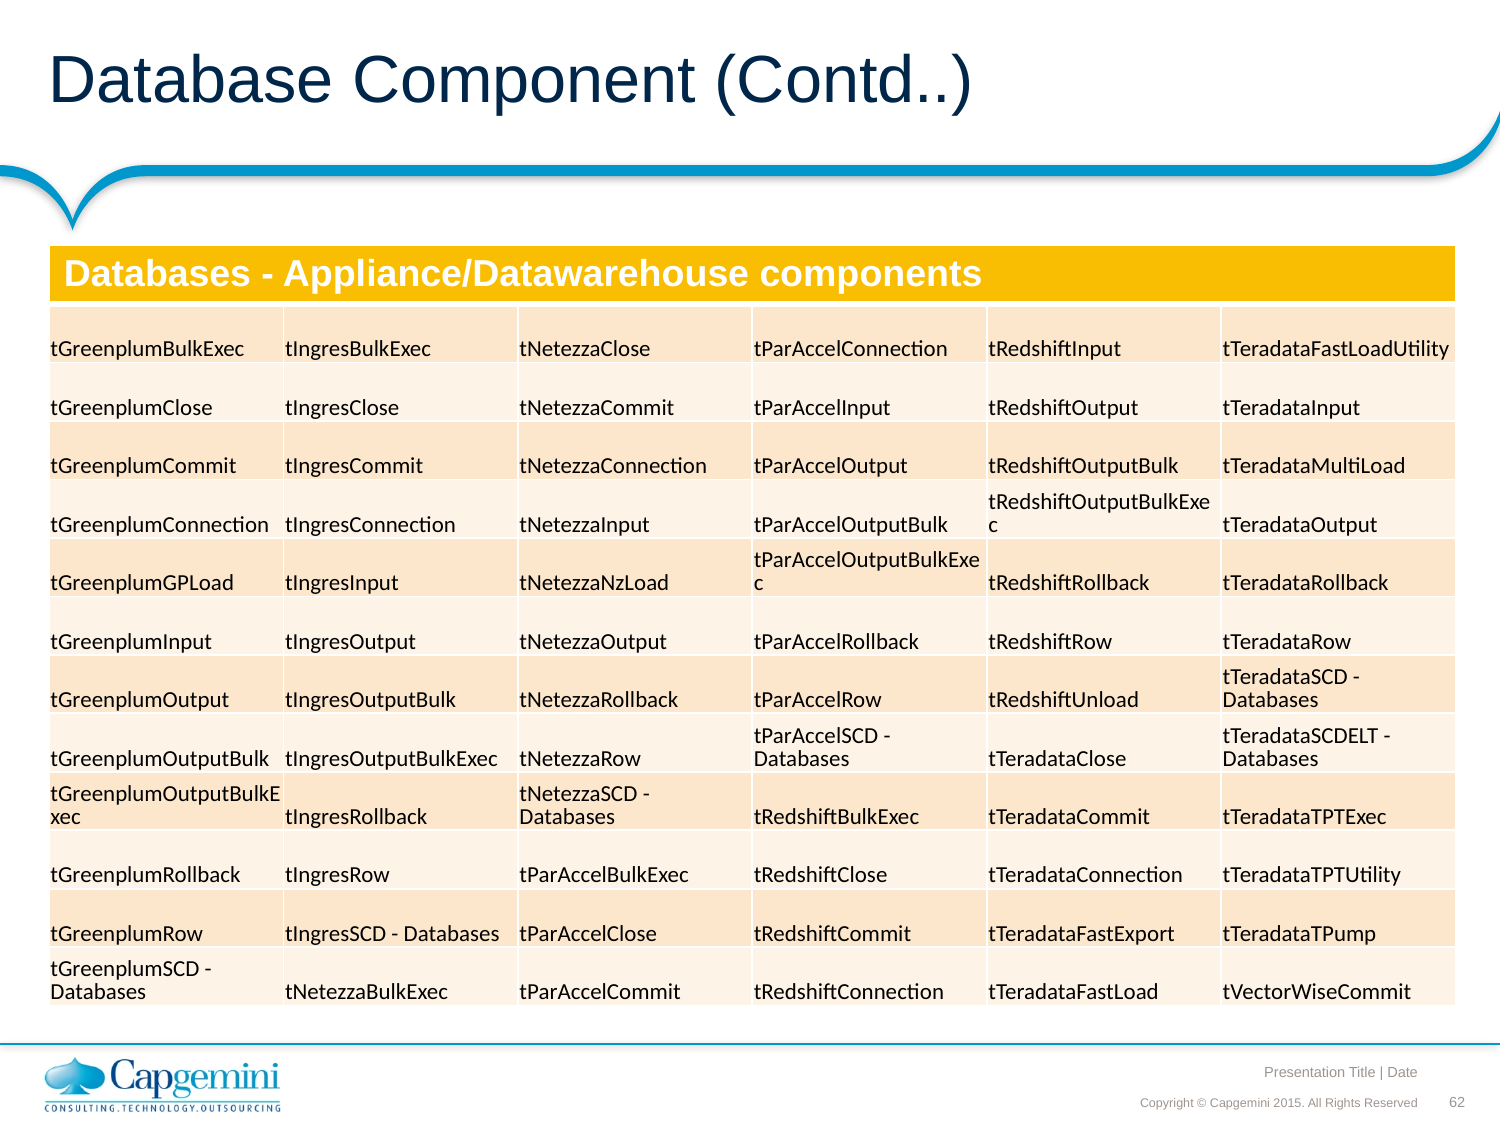

# Database Component (Contd..)
| Databases - Appliance/Datawarehouse components |  |  |  |  |  |
| --- | --- | --- | --- | --- | --- |
| tGreenplumBulkExec | tIngresBulkExec | tNetezzaClose | tParAccelConnection | tRedshiftInput | tTeradataFastLoadUtility |
| tGreenplumClose | tIngresClose | tNetezzaCommit | tParAccelInput | tRedshiftOutput | tTeradataInput |
| tGreenplumCommit | tIngresCommit | tNetezzaConnection | tParAccelOutput | tRedshiftOutputBulk | tTeradataMultiLoad |
| tGreenplumConnection | tIngresConnection | tNetezzaInput | tParAccelOutputBulk | tRedshiftOutputBulkExec | tTeradataOutput |
| tGreenplumGPLoad | tIngresInput | tNetezzaNzLoad | tParAccelOutputBulkExec | tRedshiftRollback | tTeradataRollback |
| tGreenplumInput | tIngresOutput | tNetezzaOutput | tParAccelRollback | tRedshiftRow | tTeradataRow |
| tGreenplumOutput | tIngresOutputBulk | tNetezzaRollback | tParAccelRow | tRedshiftUnload | tTeradataSCD - Databases |
| tGreenplumOutputBulk | tIngresOutputBulkExec | tNetezzaRow | tParAccelSCD - Databases | tTeradataClose | tTeradataSCDELT - Databases |
| tGreenplumOutputBulkExec | tIngresRollback | tNetezzaSCD - Databases | tRedshiftBulkExec | tTeradataCommit | tTeradataTPTExec |
| tGreenplumRollback | tIngresRow | tParAccelBulkExec | tRedshiftClose | tTeradataConnection | tTeradataTPTUtility |
| tGreenplumRow | tIngresSCD - Databases | tParAccelClose | tRedshiftCommit | tTeradataFastExport | tTeradataTPump |
| tGreenplumSCD - Databases | tNetezzaBulkExec | tParAccelCommit | tRedshiftConnection | tTeradataFastLoad | tVectorWiseCommit |